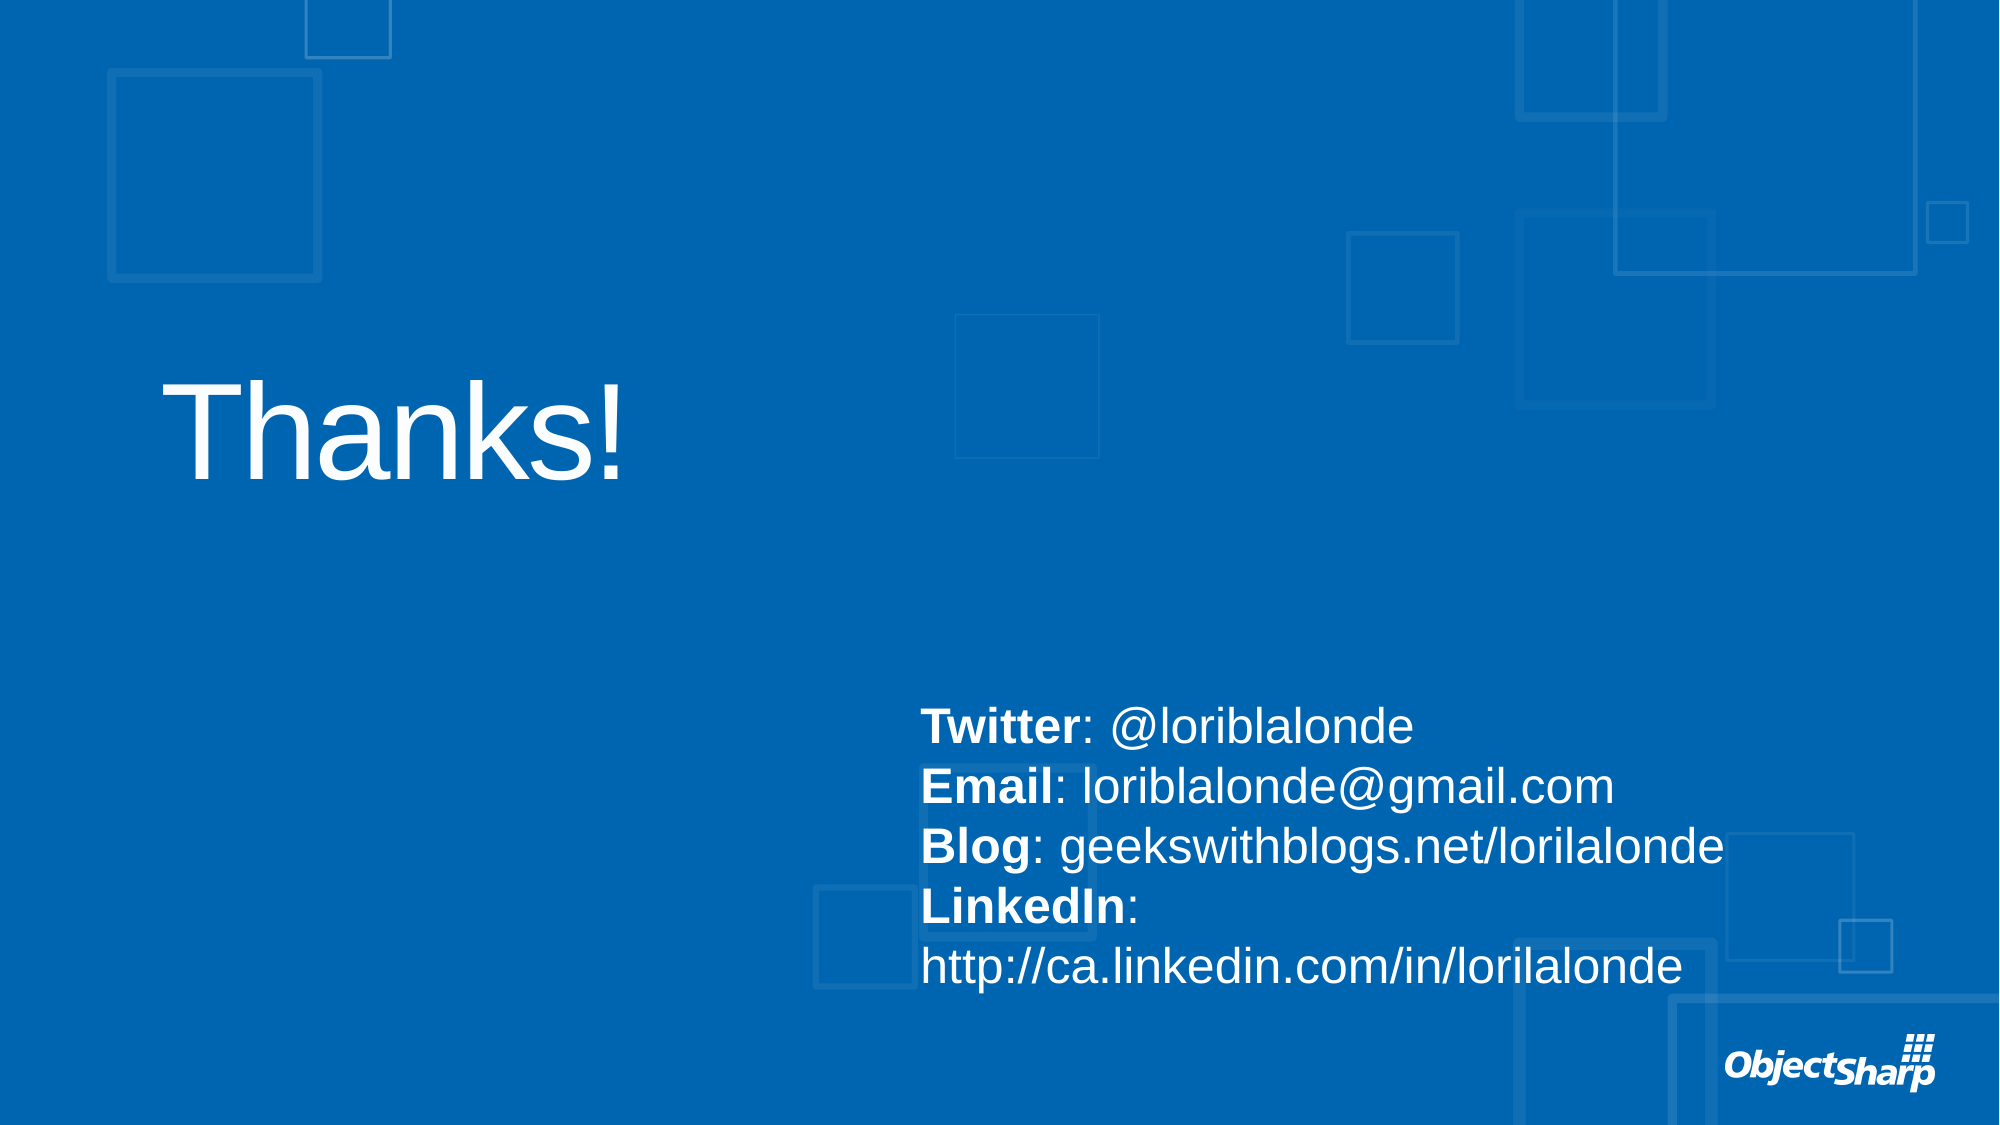

# Thanks!
Twitter: @loriblalonde
Email: loriblalonde@gmail.com
Blog: geekswithblogs.net/lorilalonde
LinkedIn: http://ca.linkedin.com/in/lorilalonde